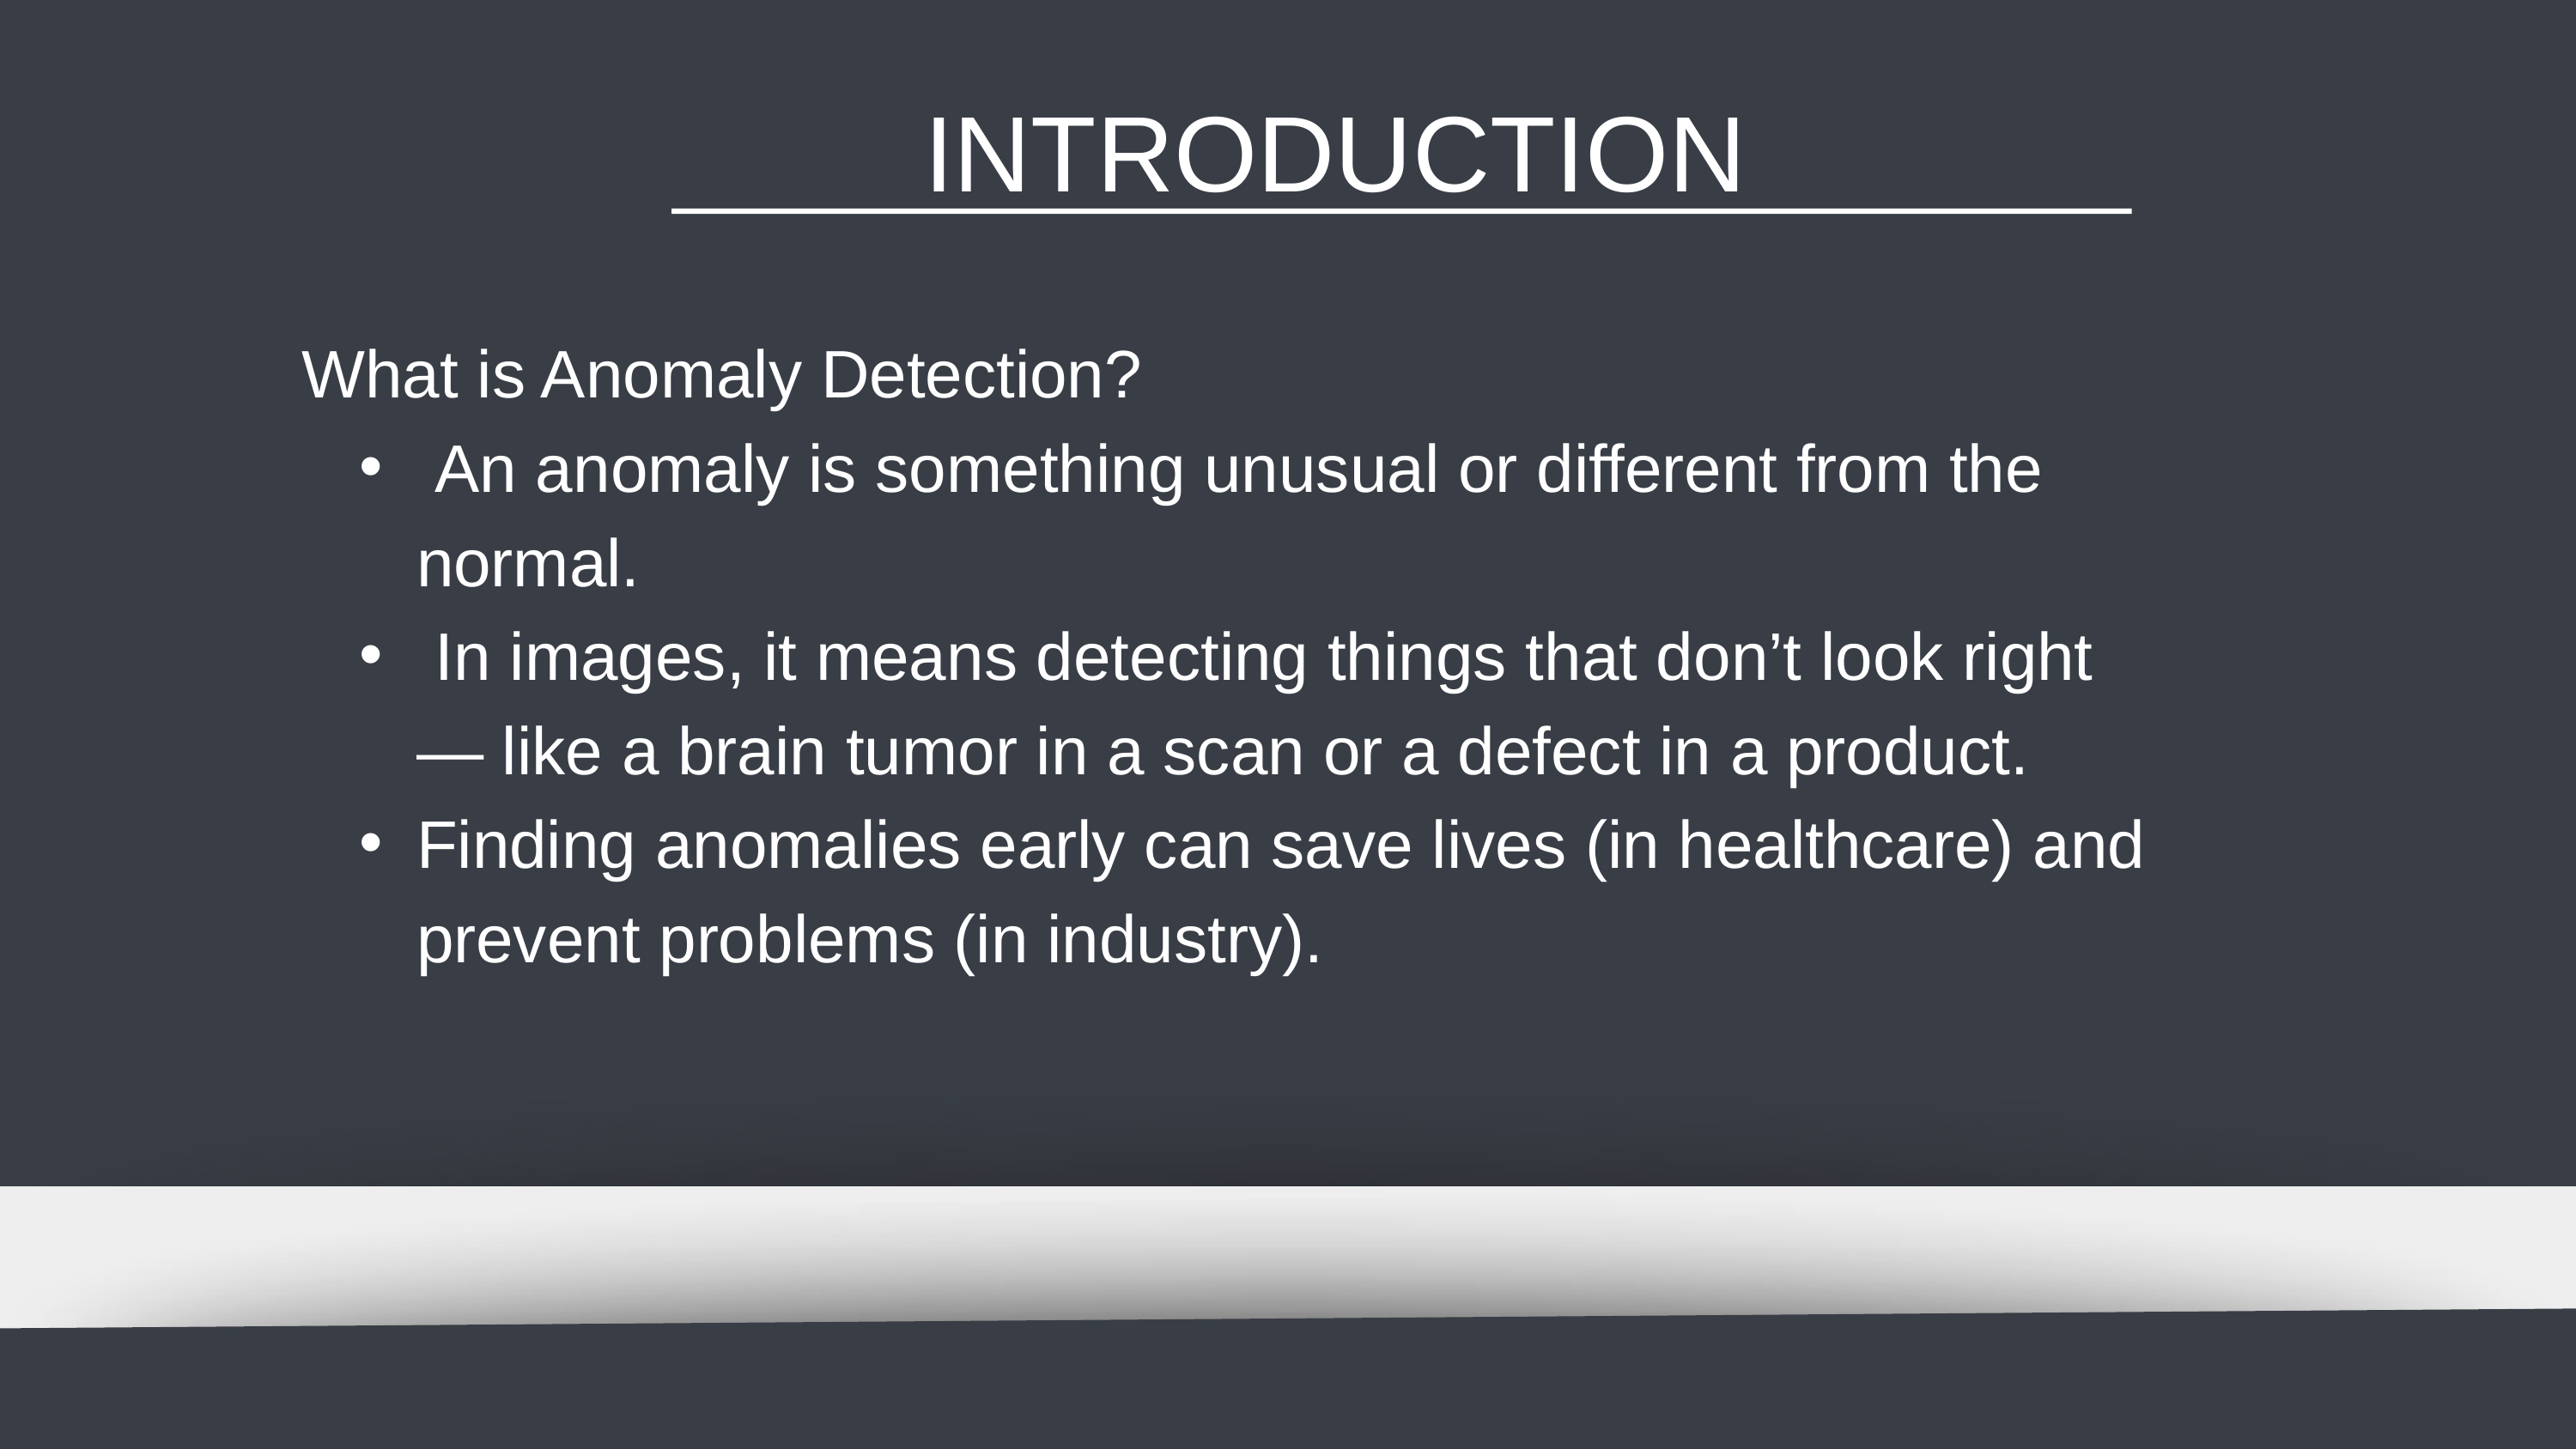

INTRODUCTION

What is Anomaly Detection?
 An anomaly is something unusual or different from the normal.
 In images, it means detecting things that don’t look right — like a brain tumor in a scan or a defect in a product.
Finding anomalies early can save lives (in healthcare) and prevent problems (in industry).